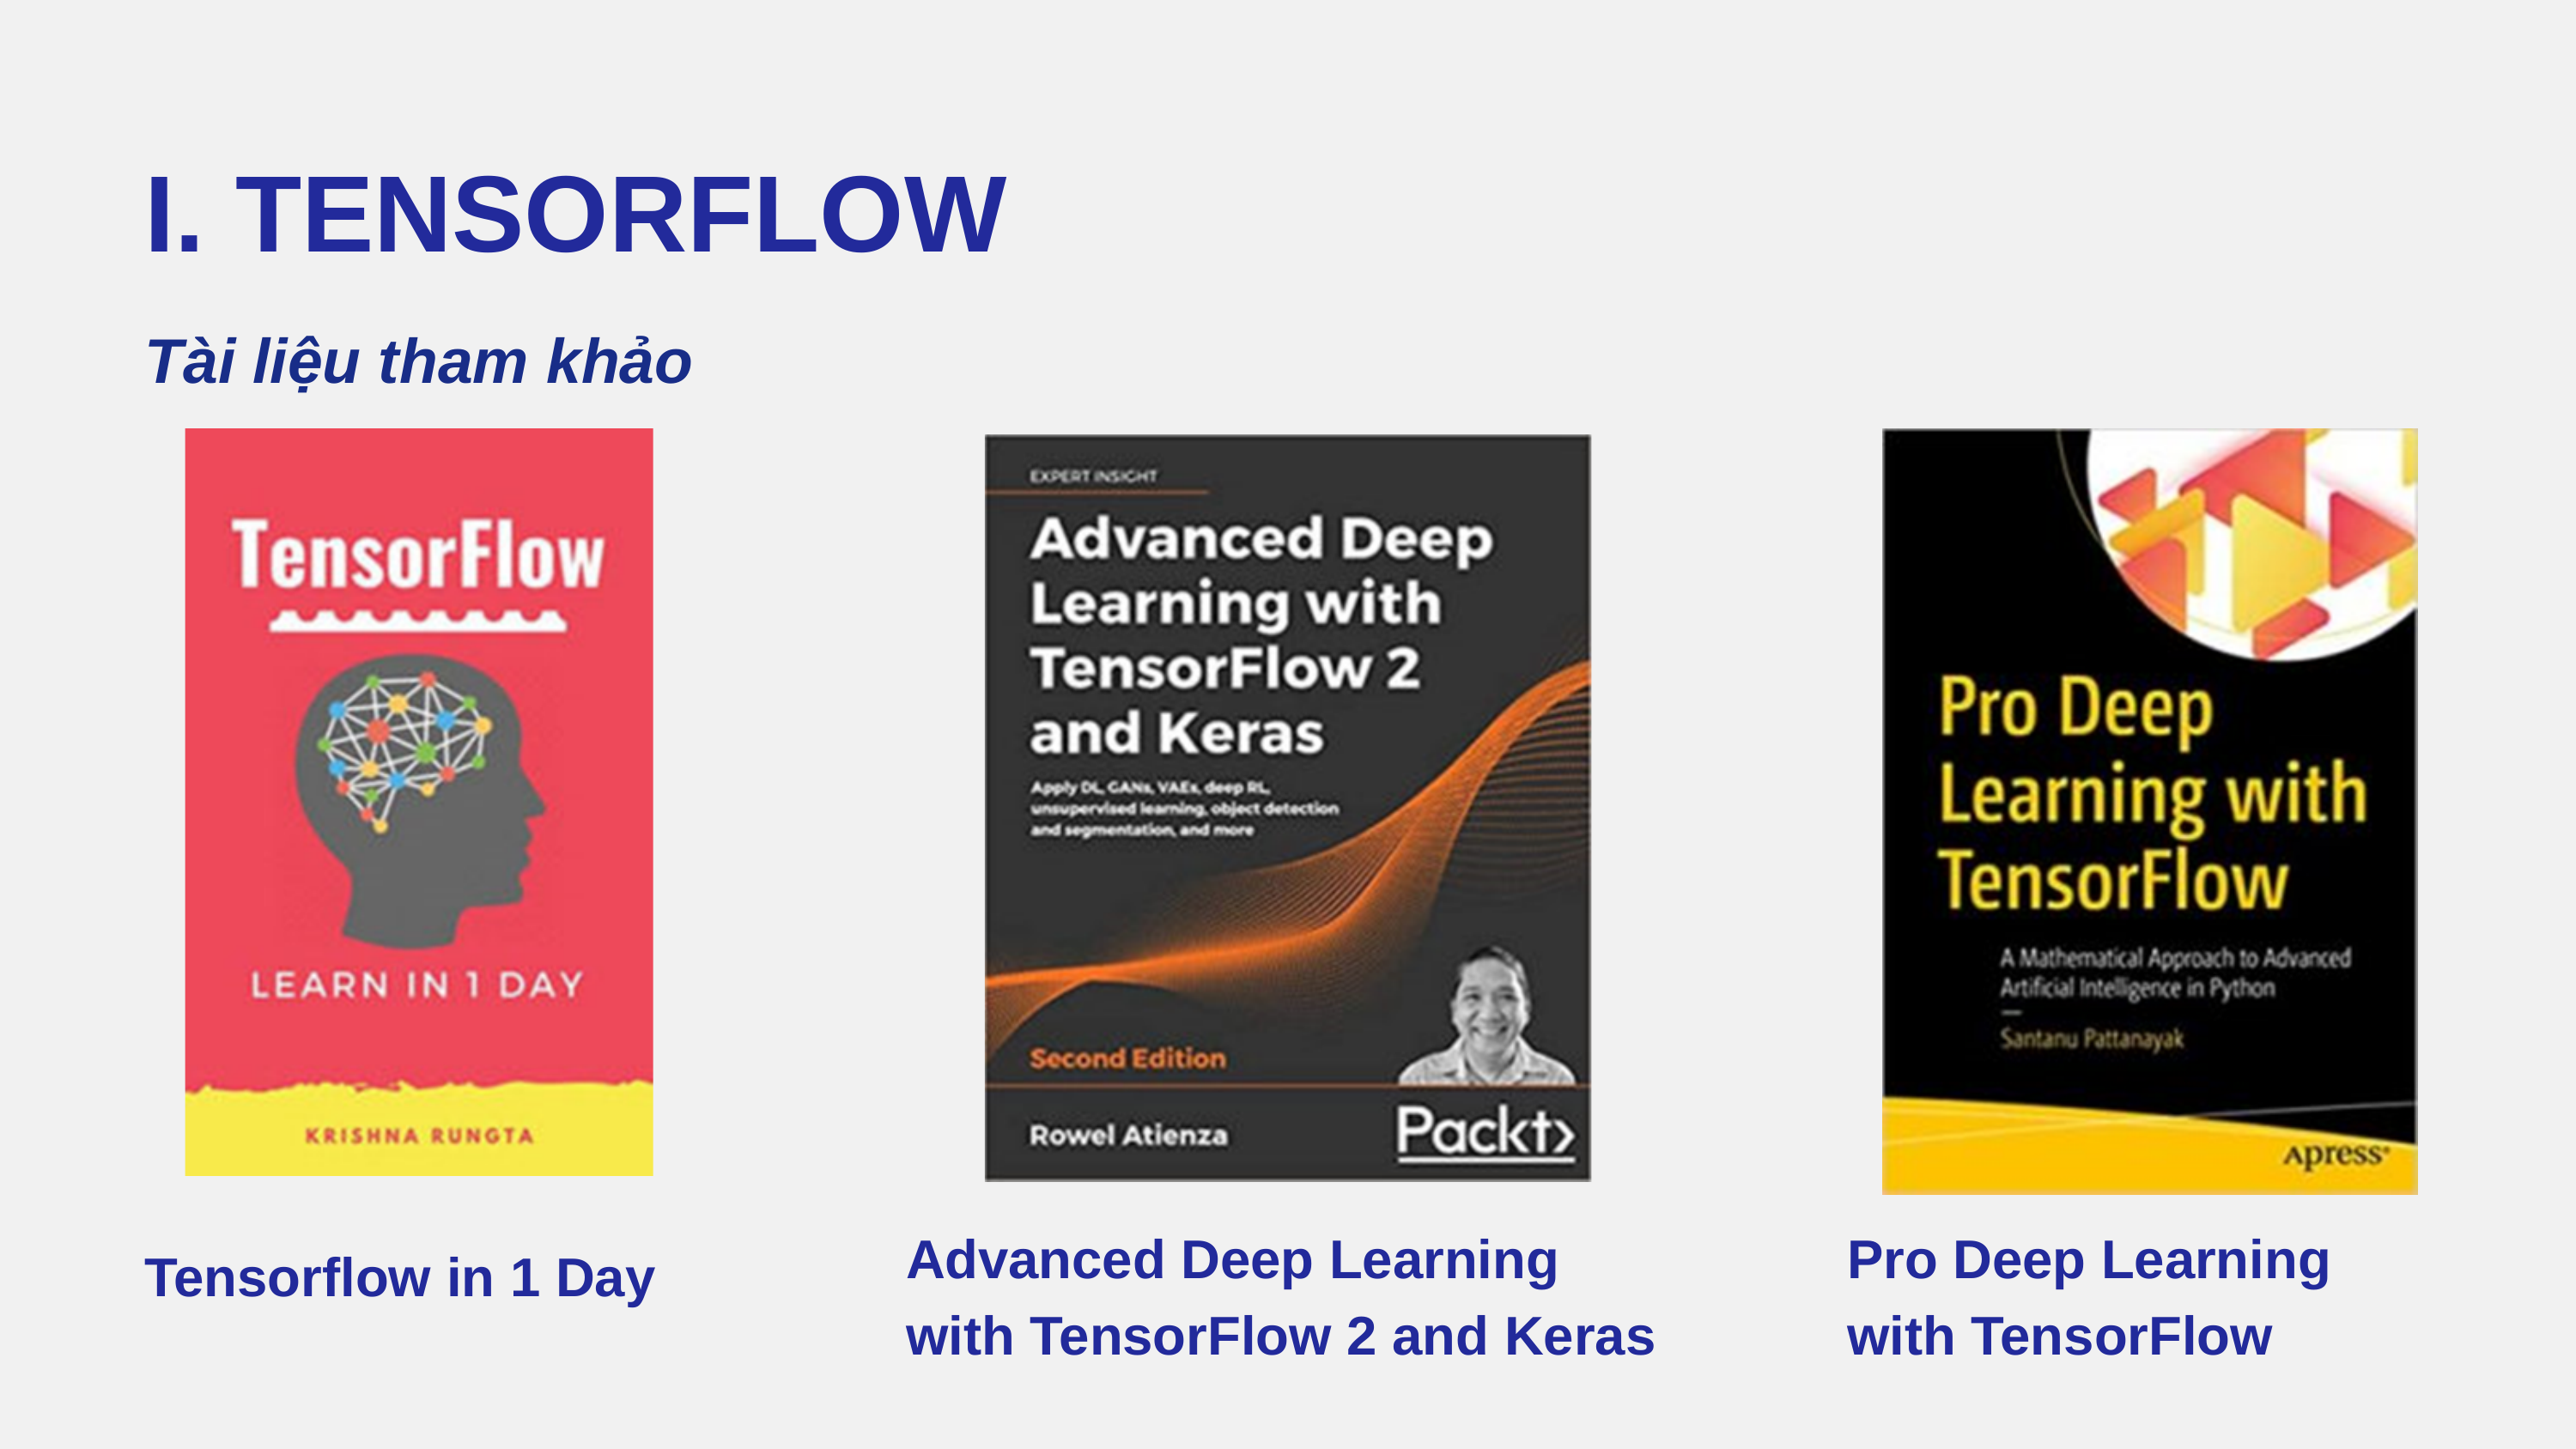

I. TENSORFLOW
Tài liệu tham khảo

Tensorflow in 1 Day

Pro Deep Learning with TensorFlow

Advanced Deep Learning with TensorFlow 2 and Keras